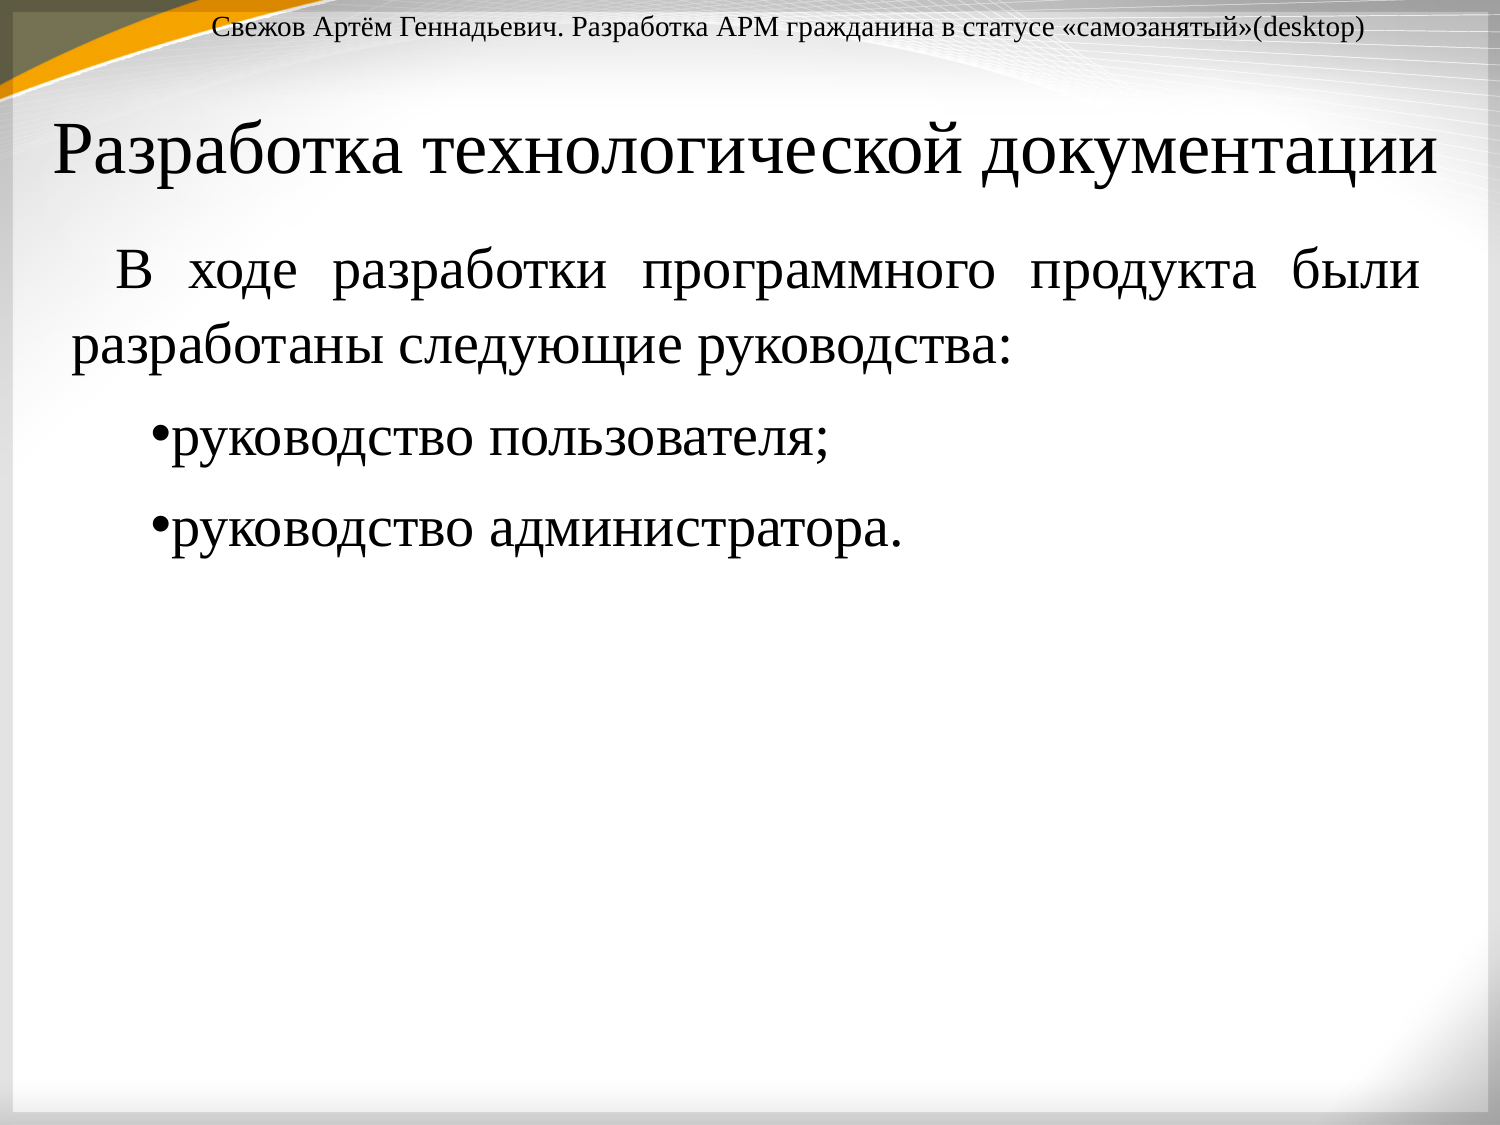

Свежов Артём Геннадьевич. Разработка АРМ гражданина в статусе «самозанятый»(desktop)
Разработка технологической документации
В ходе разработки программного продукта были разработаны следующие руководства:
руководство пользователя;
руководство администратора.